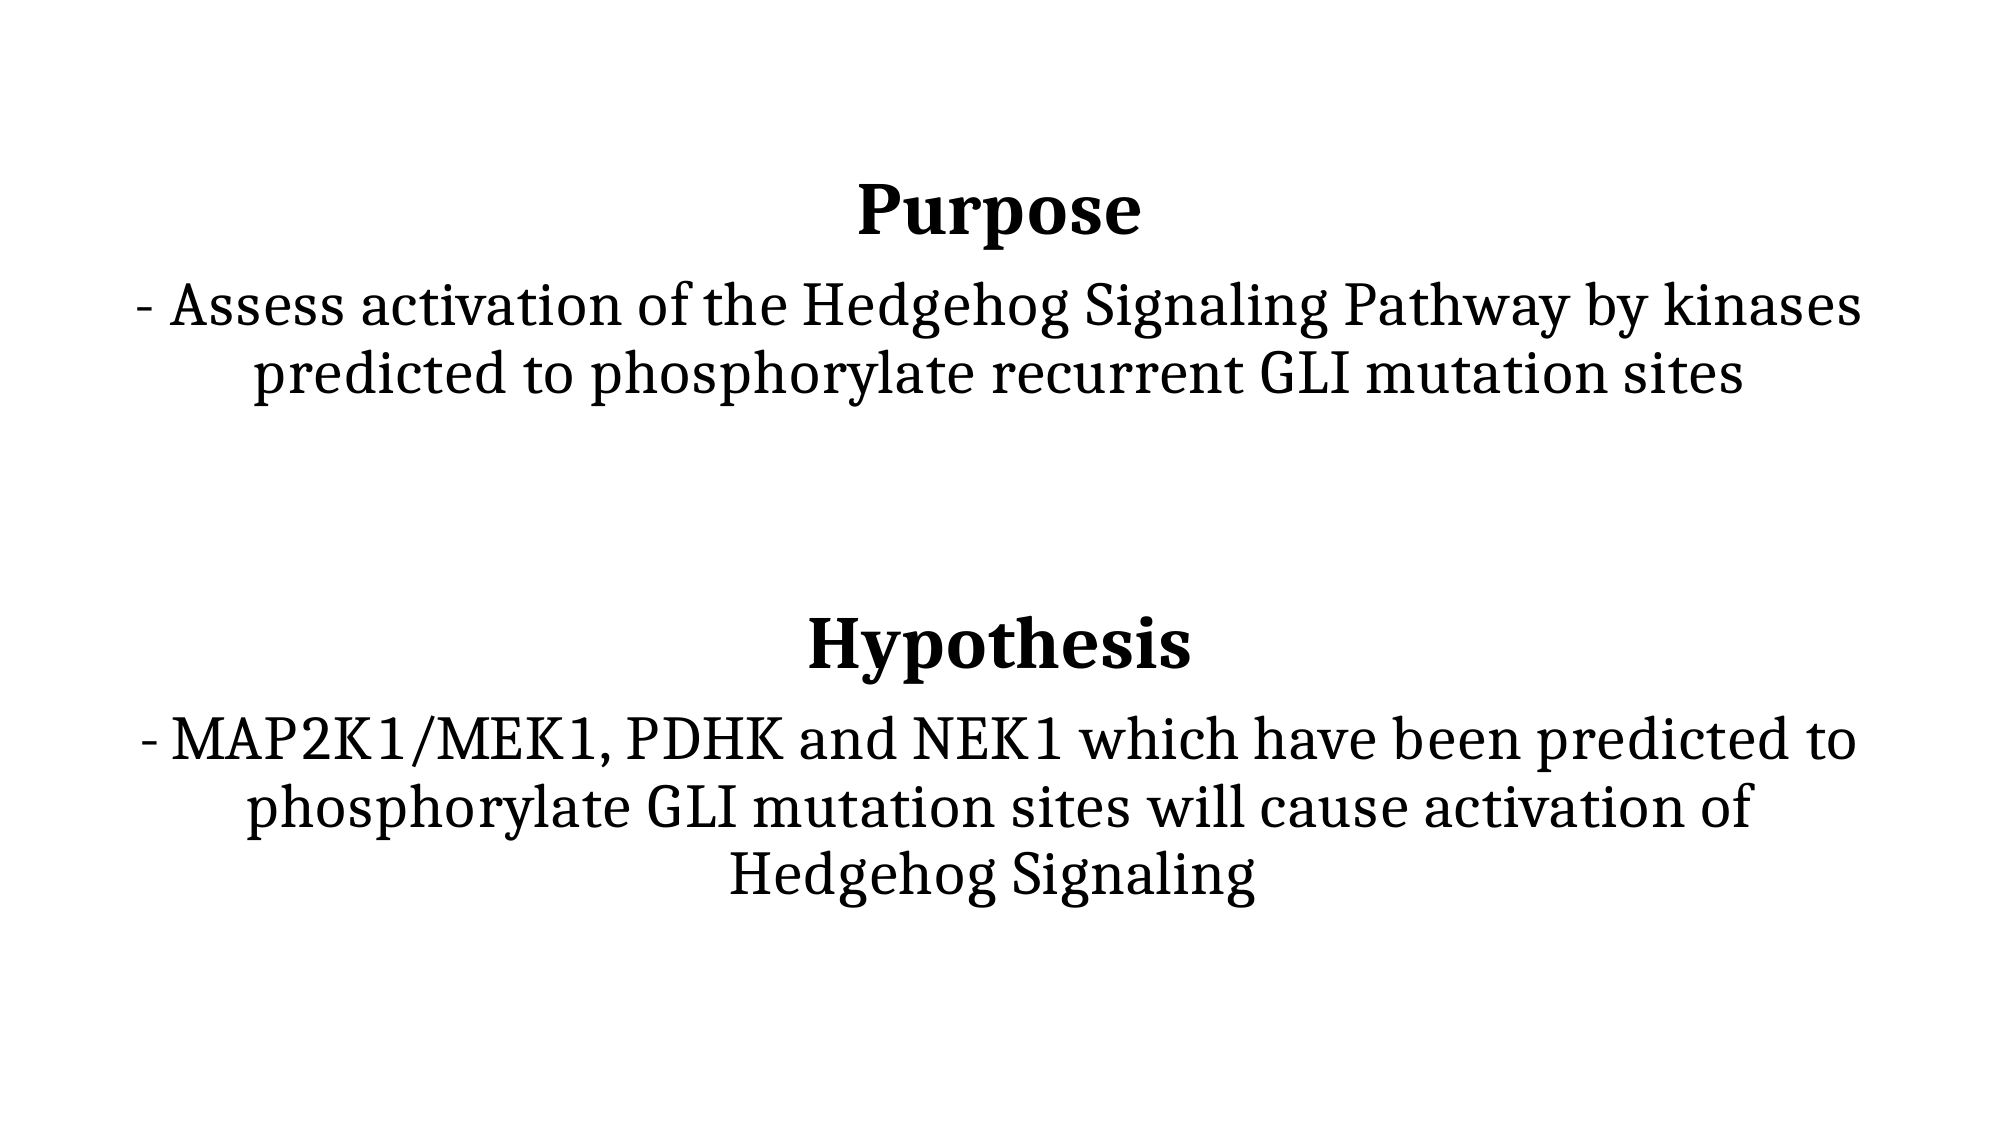

Purpose
- Assess activation of the Hedgehog Signaling Pathway by kinases predicted to phosphorylate recurrent GLI mutation sites

Hypothesis
- MAP2K1/MEK1, PDHK and NEK1 which have been predicted to phosphorylate GLI mutation sites will cause activation of Hedgehog Signaling